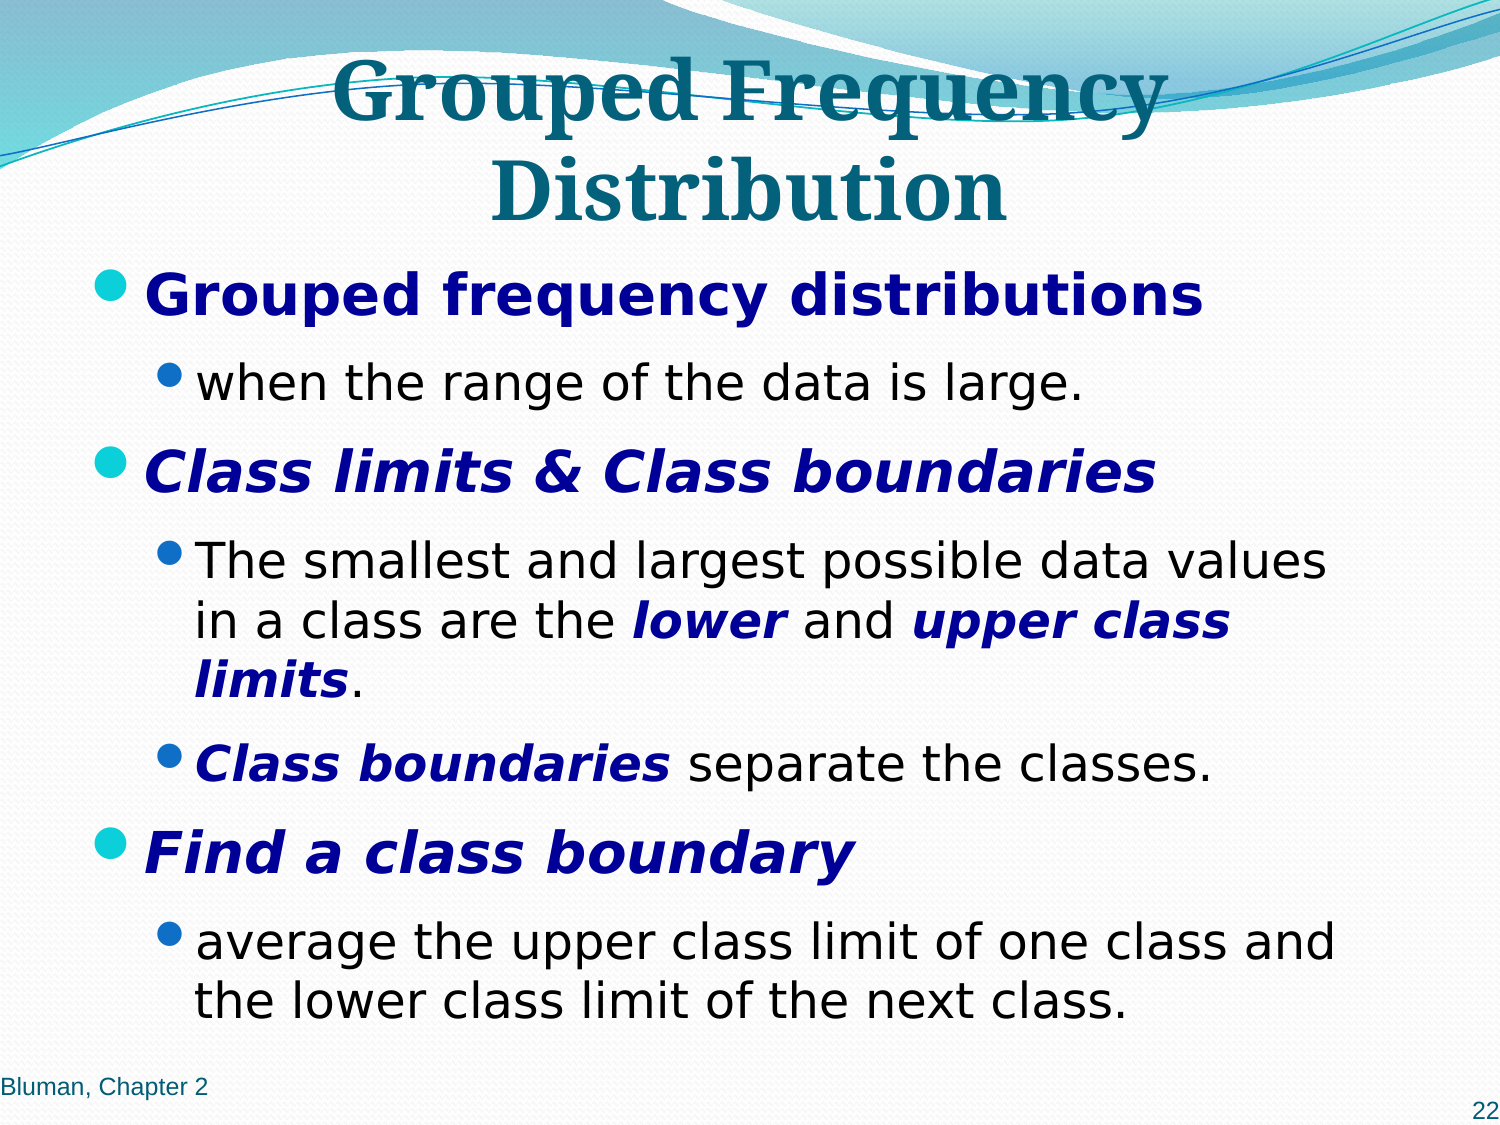

# Grouped Frequency Distribution
Grouped frequency distributions
when the range of the data is large.
Class limits & Class boundaries
The smallest and largest possible data values in a class are the lower and upper class limits.
Class boundaries separate the classes.
Find a class boundary
average the upper class limit of one class and the lower class limit of the next class.
Bluman, Chapter 2
22